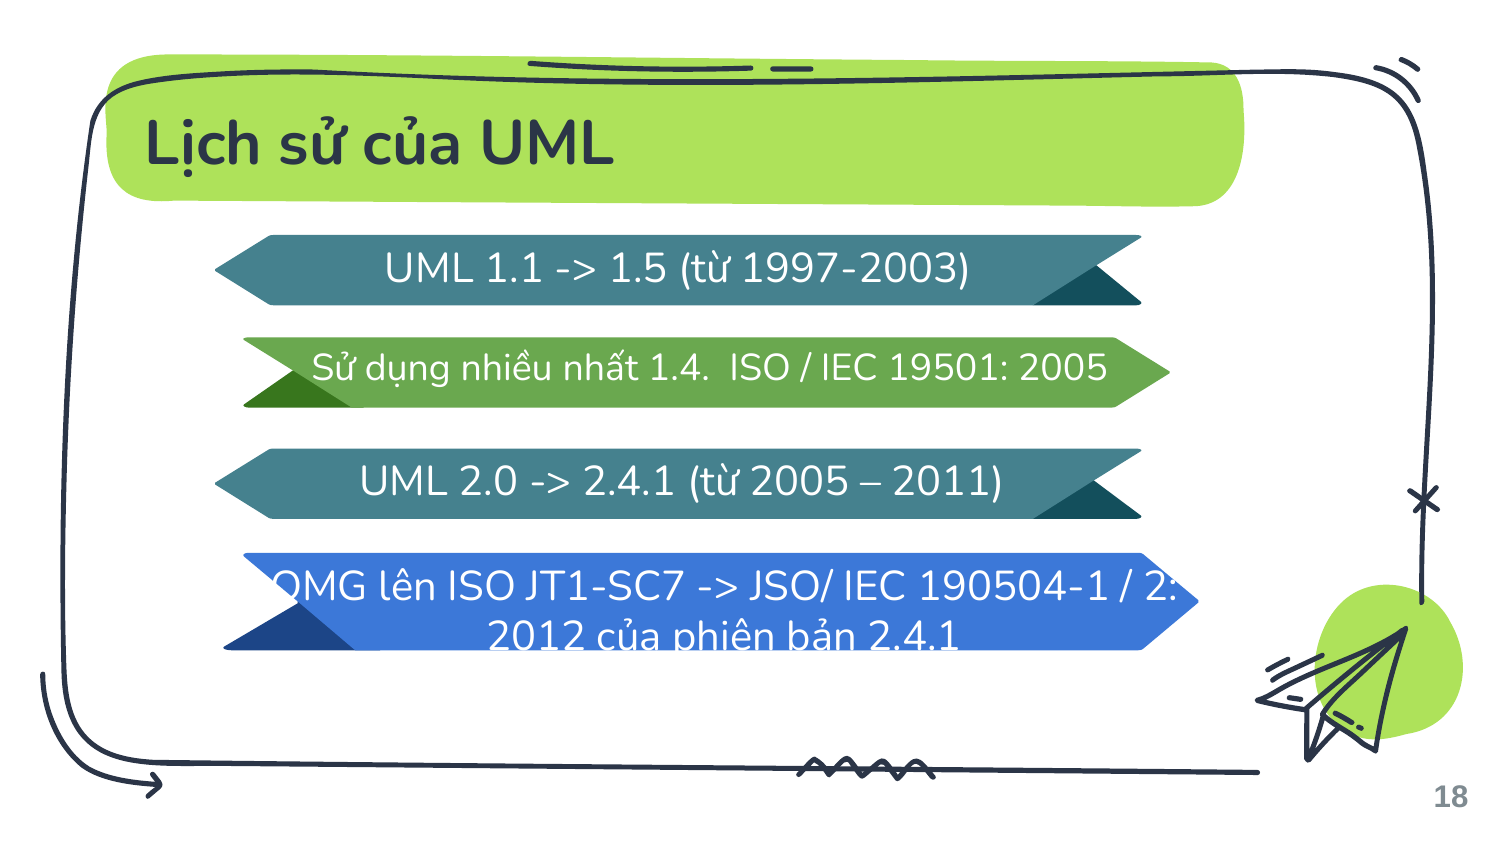

# Lịch sử của UML
UML 1.1 -> 1.5 (từ 1997-2003)

Sử dụng nhiều nhất 1.4.  ISO / IEC 19501: 2005

UML 2.0 -> 2.4.1 (từ 2005 – 2011)

OMG lên ISO JT1-SC7 -> JSO/ IEC 190504-1 / 2: 2012 của phiên bản 2.4.1

18